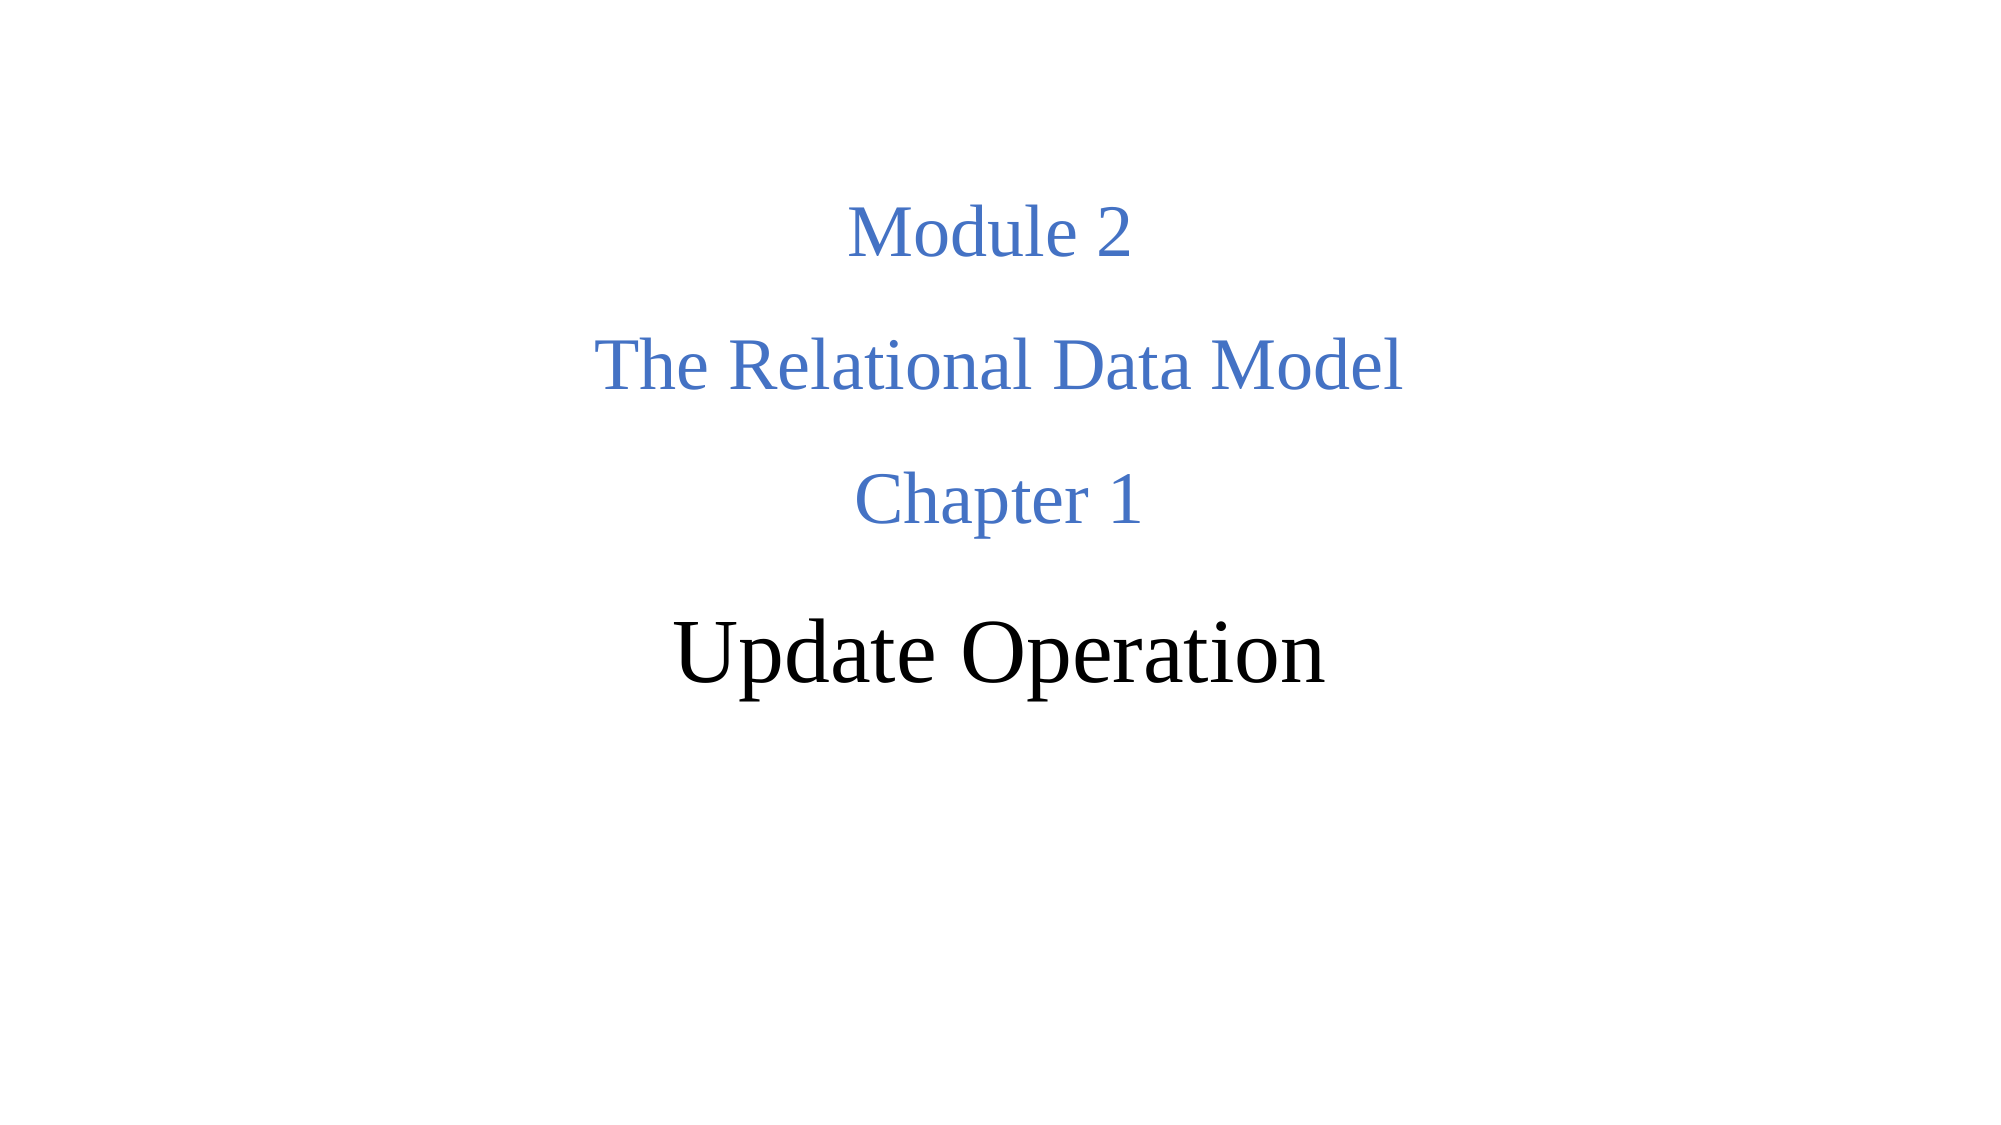

# Module 2 The Relational Data Model Chapter 1
Update Operation